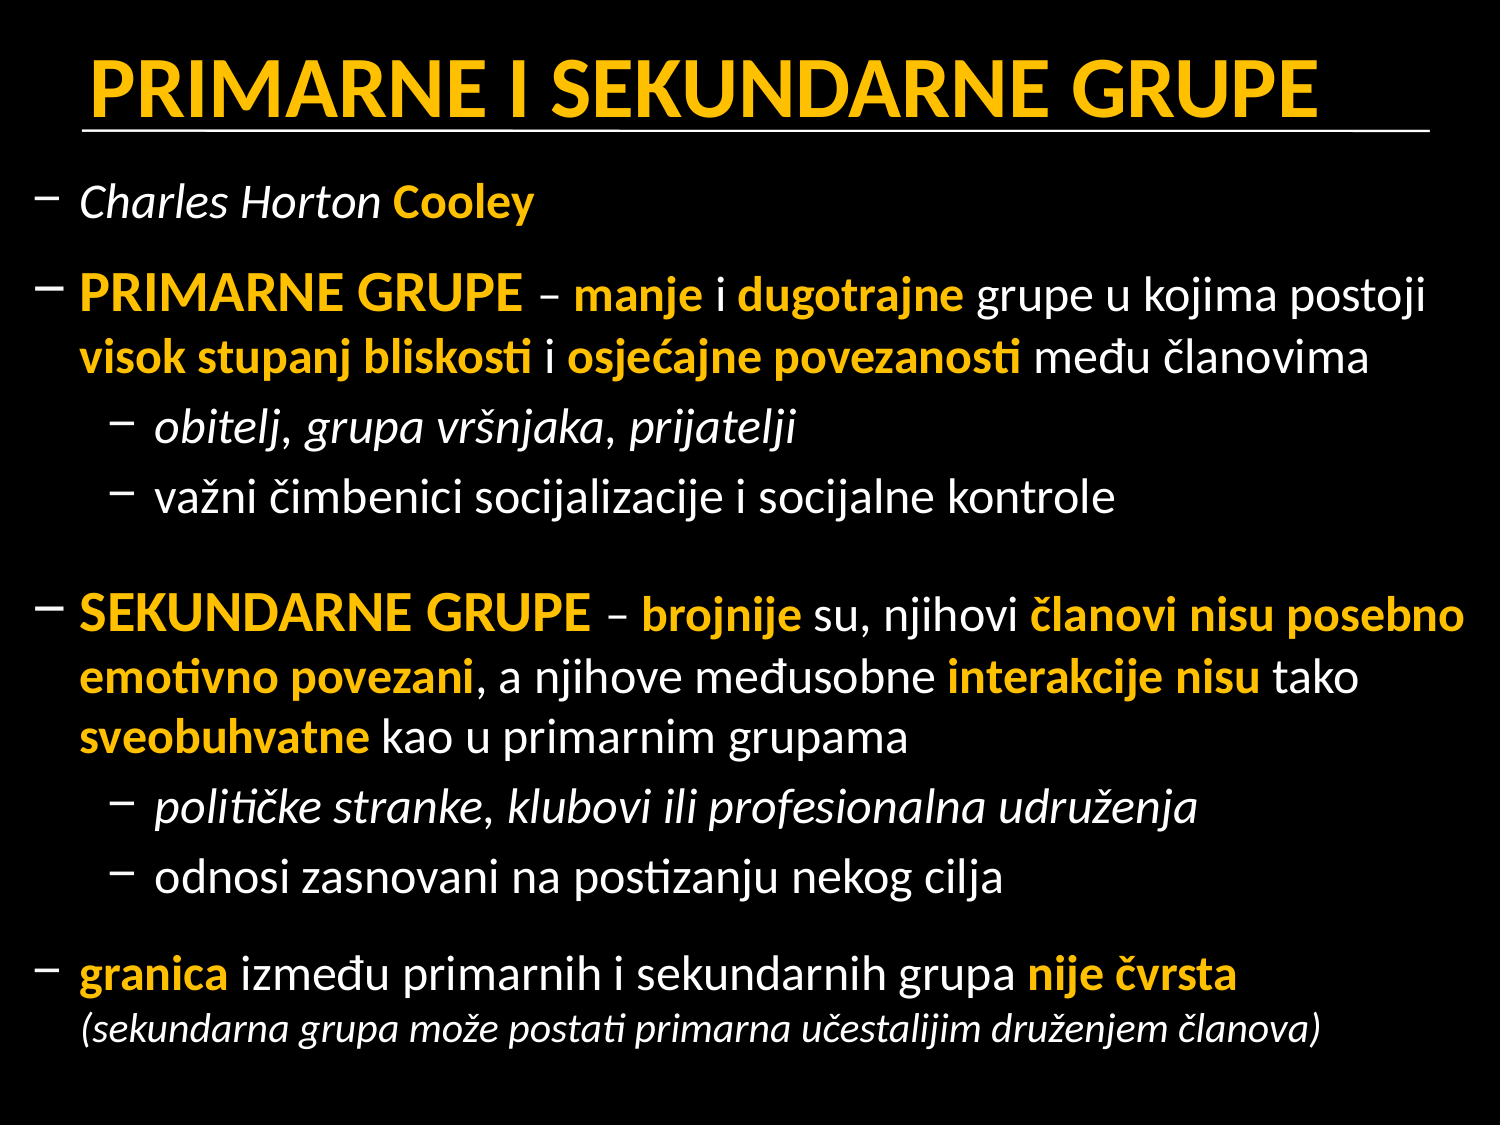

# PRIMARNE I SEKUNDARNE GRUPE
Charles Horton Cooley
PRIMARNE GRUPE – manje i dugotrajne grupe u kojima postoji visok stupanj bliskosti i osjećajne povezanosti među članovima
obitelj, grupa vršnjaka, prijatelji
važni čimbenici socijalizacije i socijalne kontrole
SEKUNDARNE GRUPE – brojnije su, njihovi članovi nisu posebno emotivno povezani, a njihove međusobne interakcije nisu tako sveobuhvatne kao u primarnim grupama
političke stranke, klubovi ili profesionalna udruženja
odnosi zasnovani na postizanju nekog cilja
granica između primarnih i sekundarnih grupa nije čvrsta
(sekundarna grupa može postati primarna učestalijim druženjem članova)